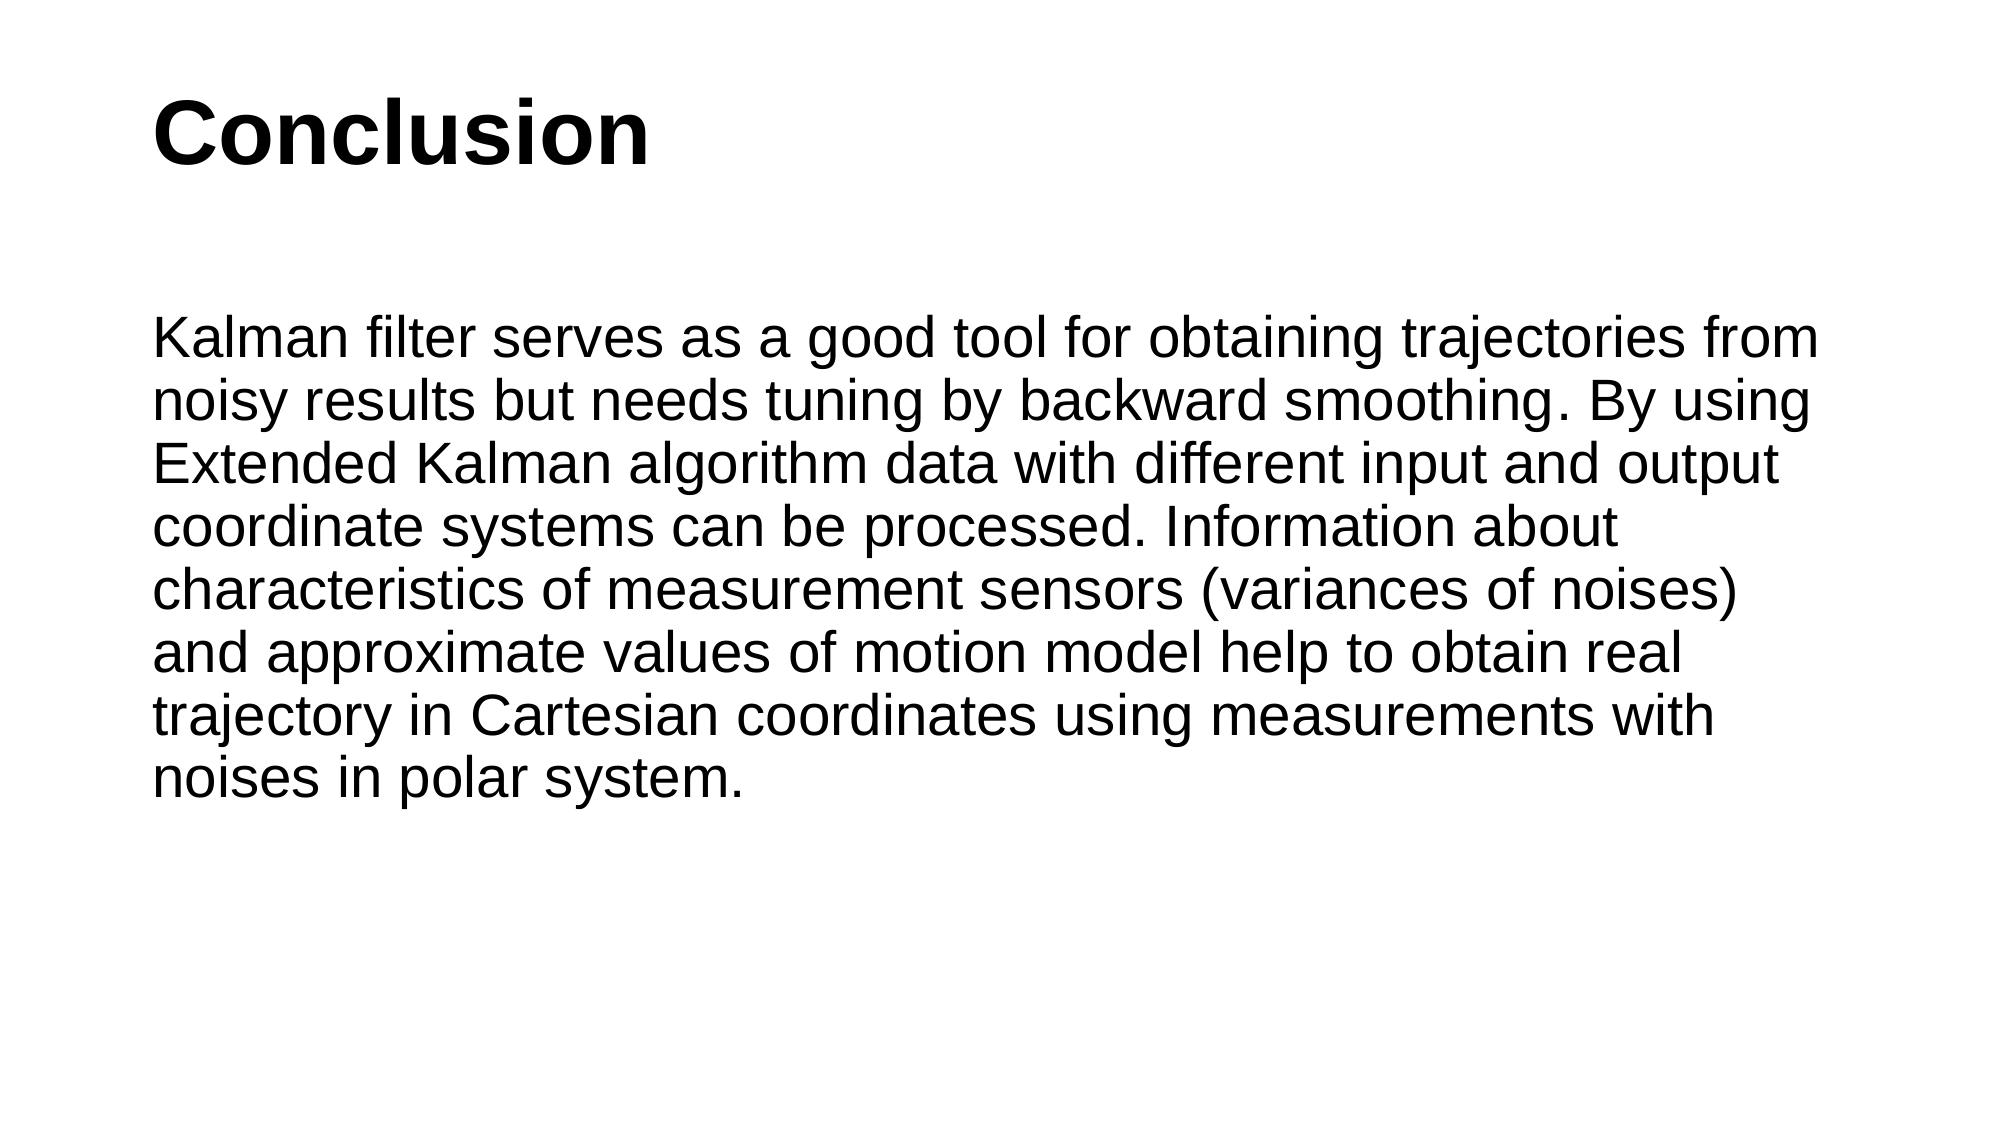

Conclusion
Kalman filter serves as a good tool for obtaining trajectories from noisy results but needs tuning by backward smoothing. By using Extended Kalman algorithm data with different input and output coordinate systems can be processed. Information about characteristics of measurement sensors (variances of noises) and approximate values of motion model help to obtain real trajectory in Cartesian coordinates using measurements with noises in polar system.